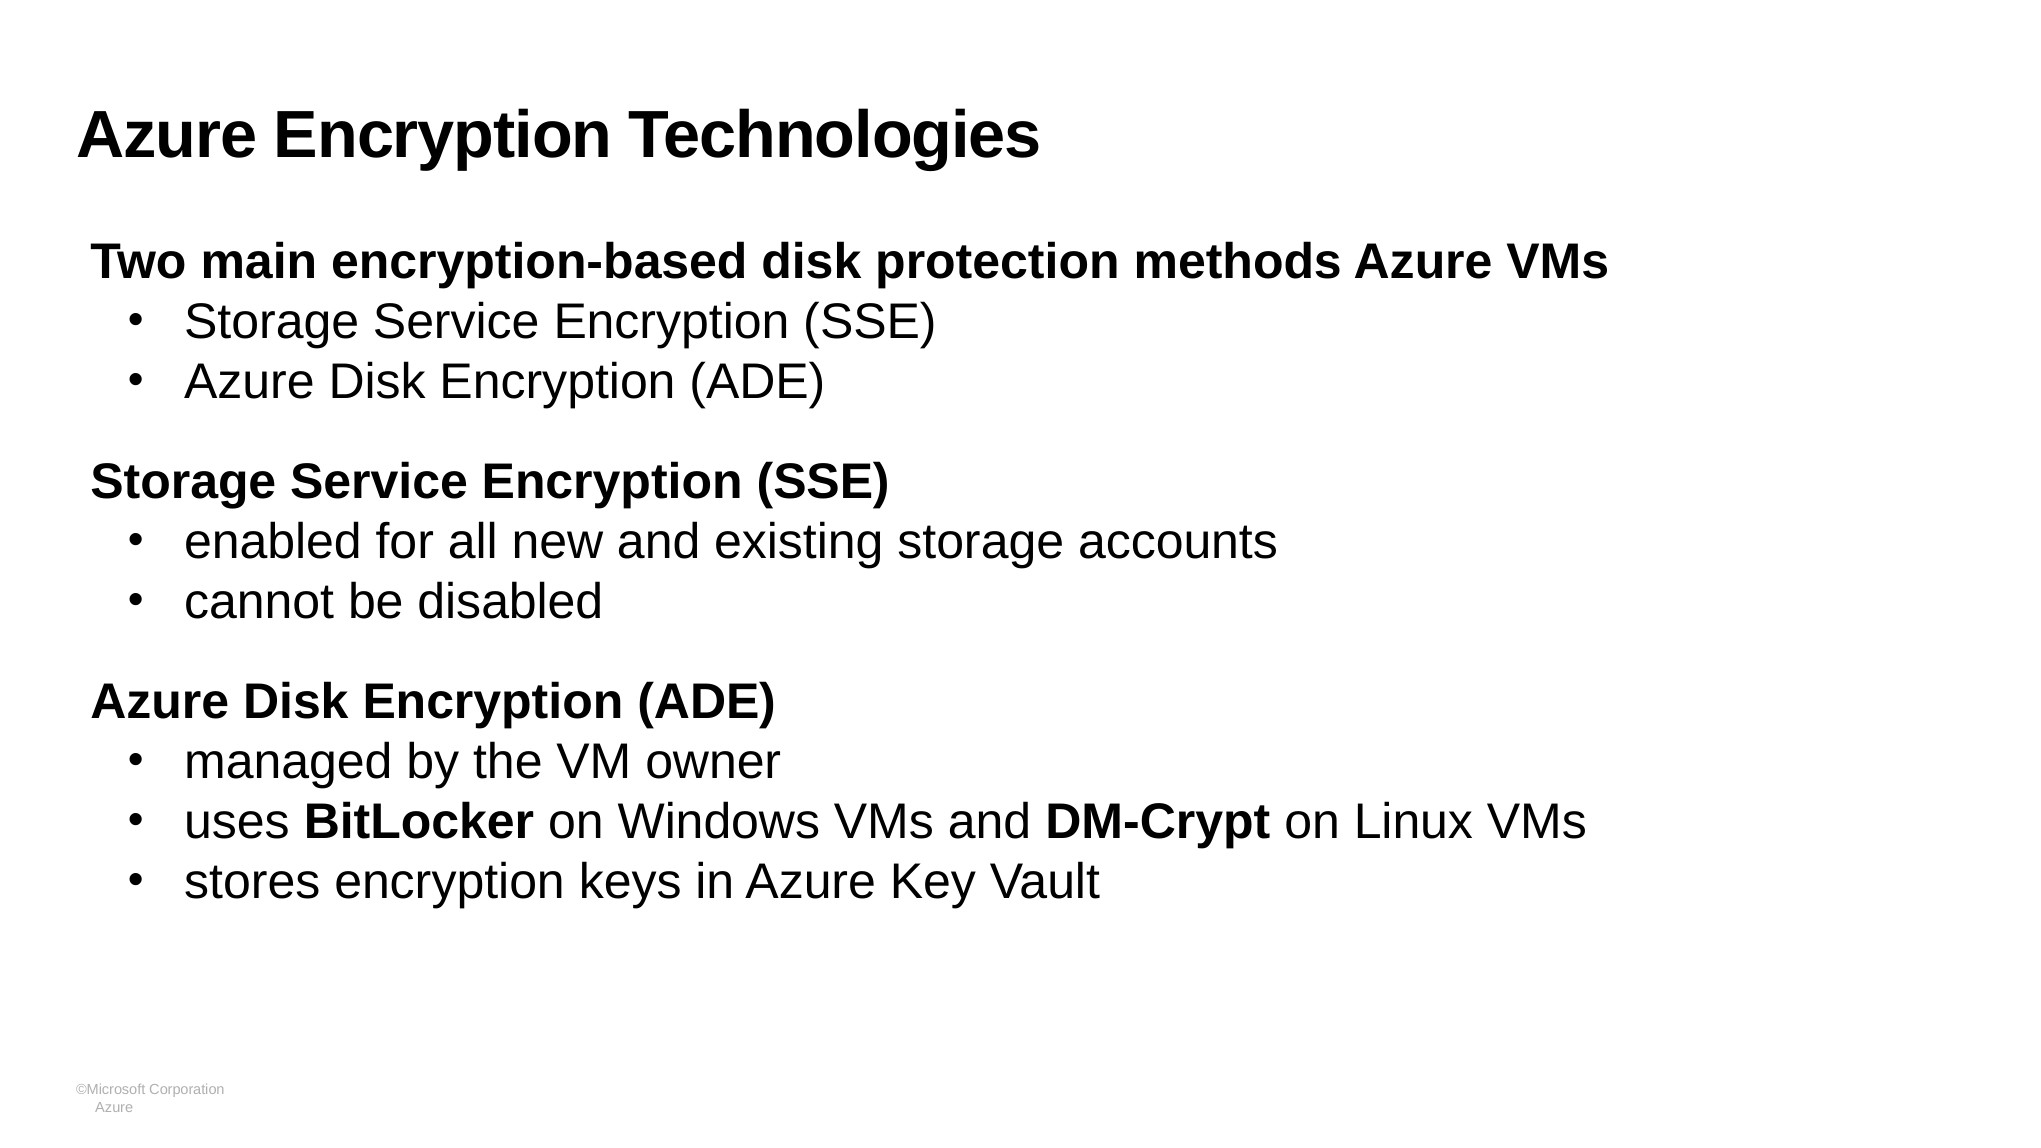

# Azure Encryption Technologies
Two main encryption-based disk protection methods Azure VMs
Storage Service Encryption (SSE)
Azure Disk Encryption (ADE)

Storage Service Encryption (SSE)
enabled for all new and existing storage accounts
cannot be disabled

Azure Disk Encryption (ADE)
managed by the VM owner
uses BitLocker on Windows VMs and DM-Crypt on Linux VMs
stores encryption keys in Azure Key Vault